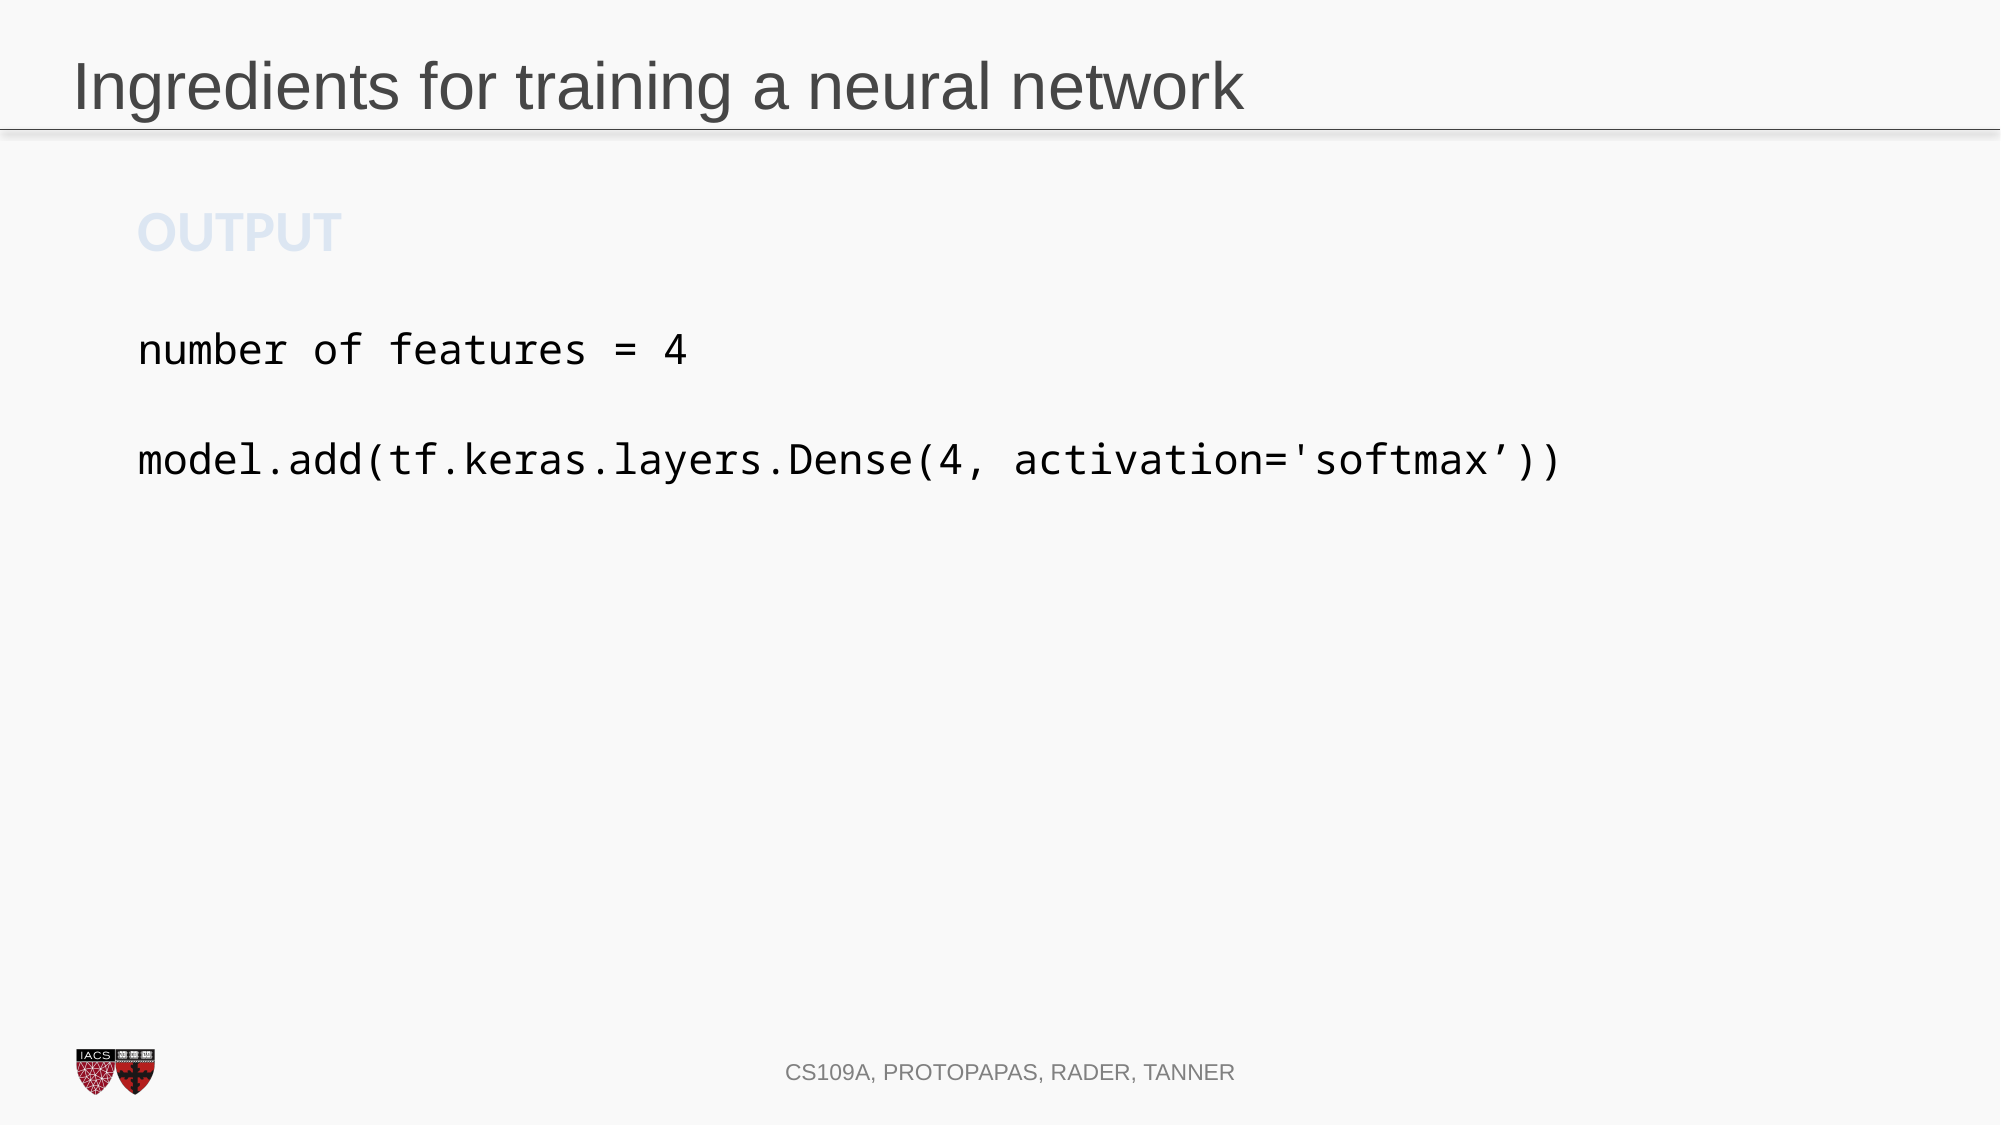

# Ingredients for training a neural network
OUTPUT

number of features = 4

model.add(tf.keras.layers.Dense(4, activation='softmax’))